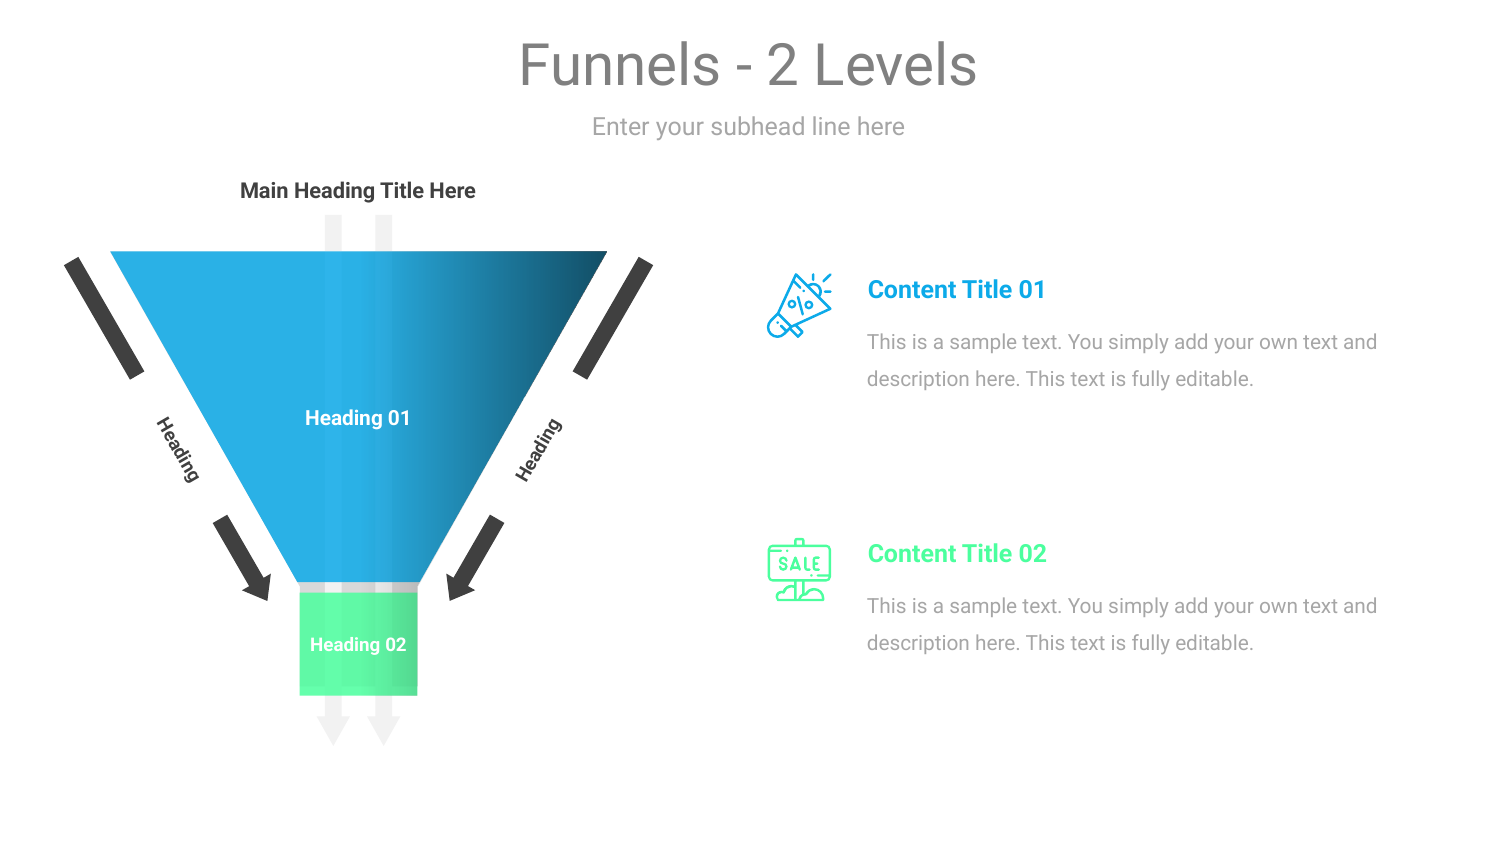

# Funnels - 2 Levels
Enter your subhead line here
Main Heading Title Here

Content Title 01

This is a sample text. You simply add your own text and description here. This text is fully editable.
Heading 01
Heading
Heading
Content Title 02

This is a sample text. You simply add your own text and description here. This text is fully editable.
Heading 02